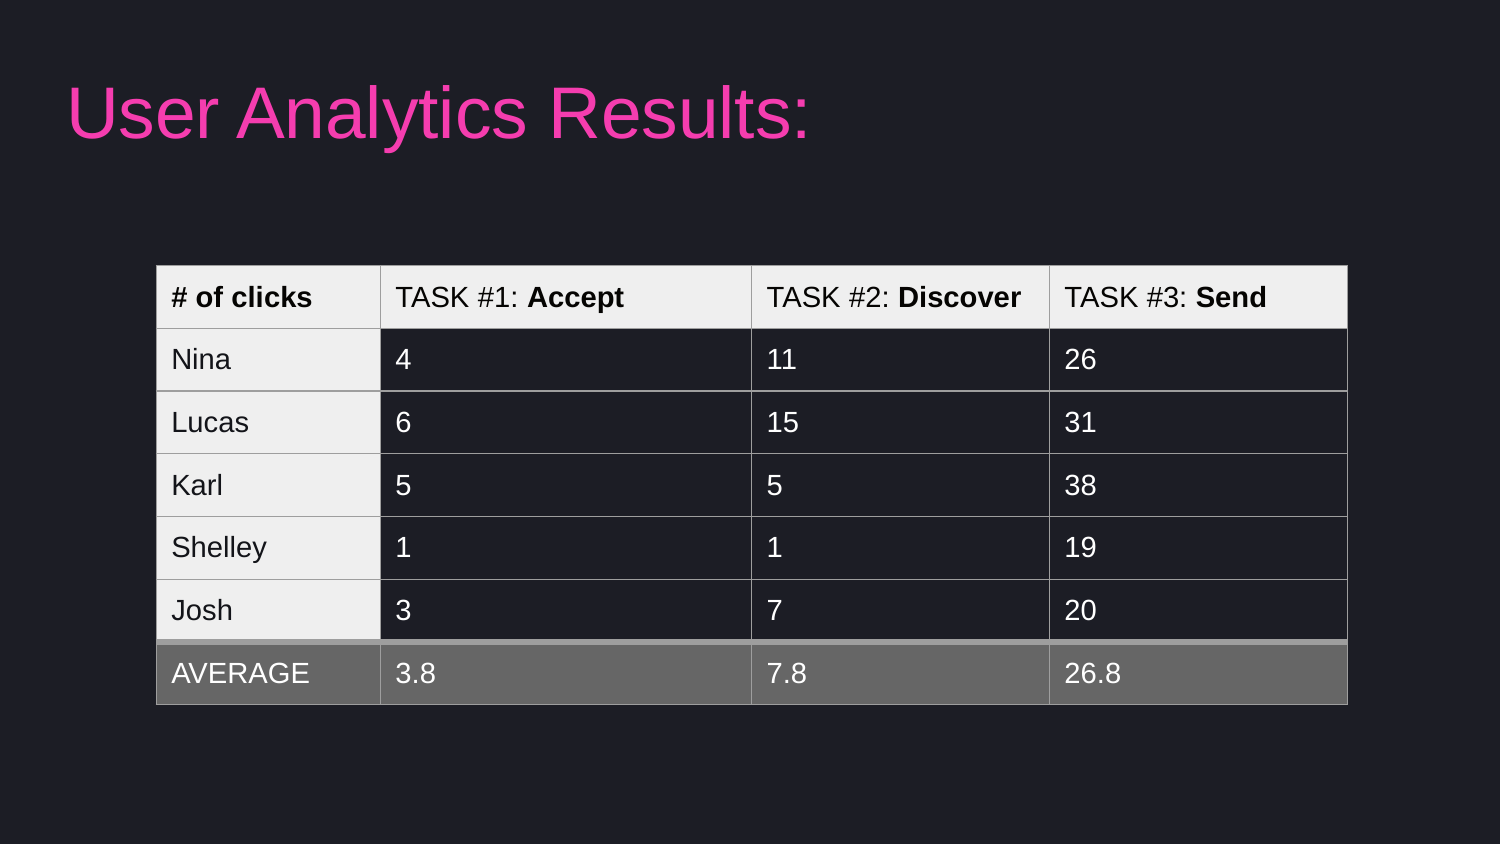

# User Analytics Results:
| # of clicks | TASK #1: Accept | TASK #2: Discover | TASK #3: Send |
| --- | --- | --- | --- |
| Nina | 4 | 11 | 26 |
| Lucas | 6 | 15 | 31 |
| Karl | 5 | 5 | 38 |
| Shelley | 1 | 1 | 19 |
| Josh | 3 | 7 | 20 |
| AVERAGE | 3.8 | 7.8 | 26.8 |